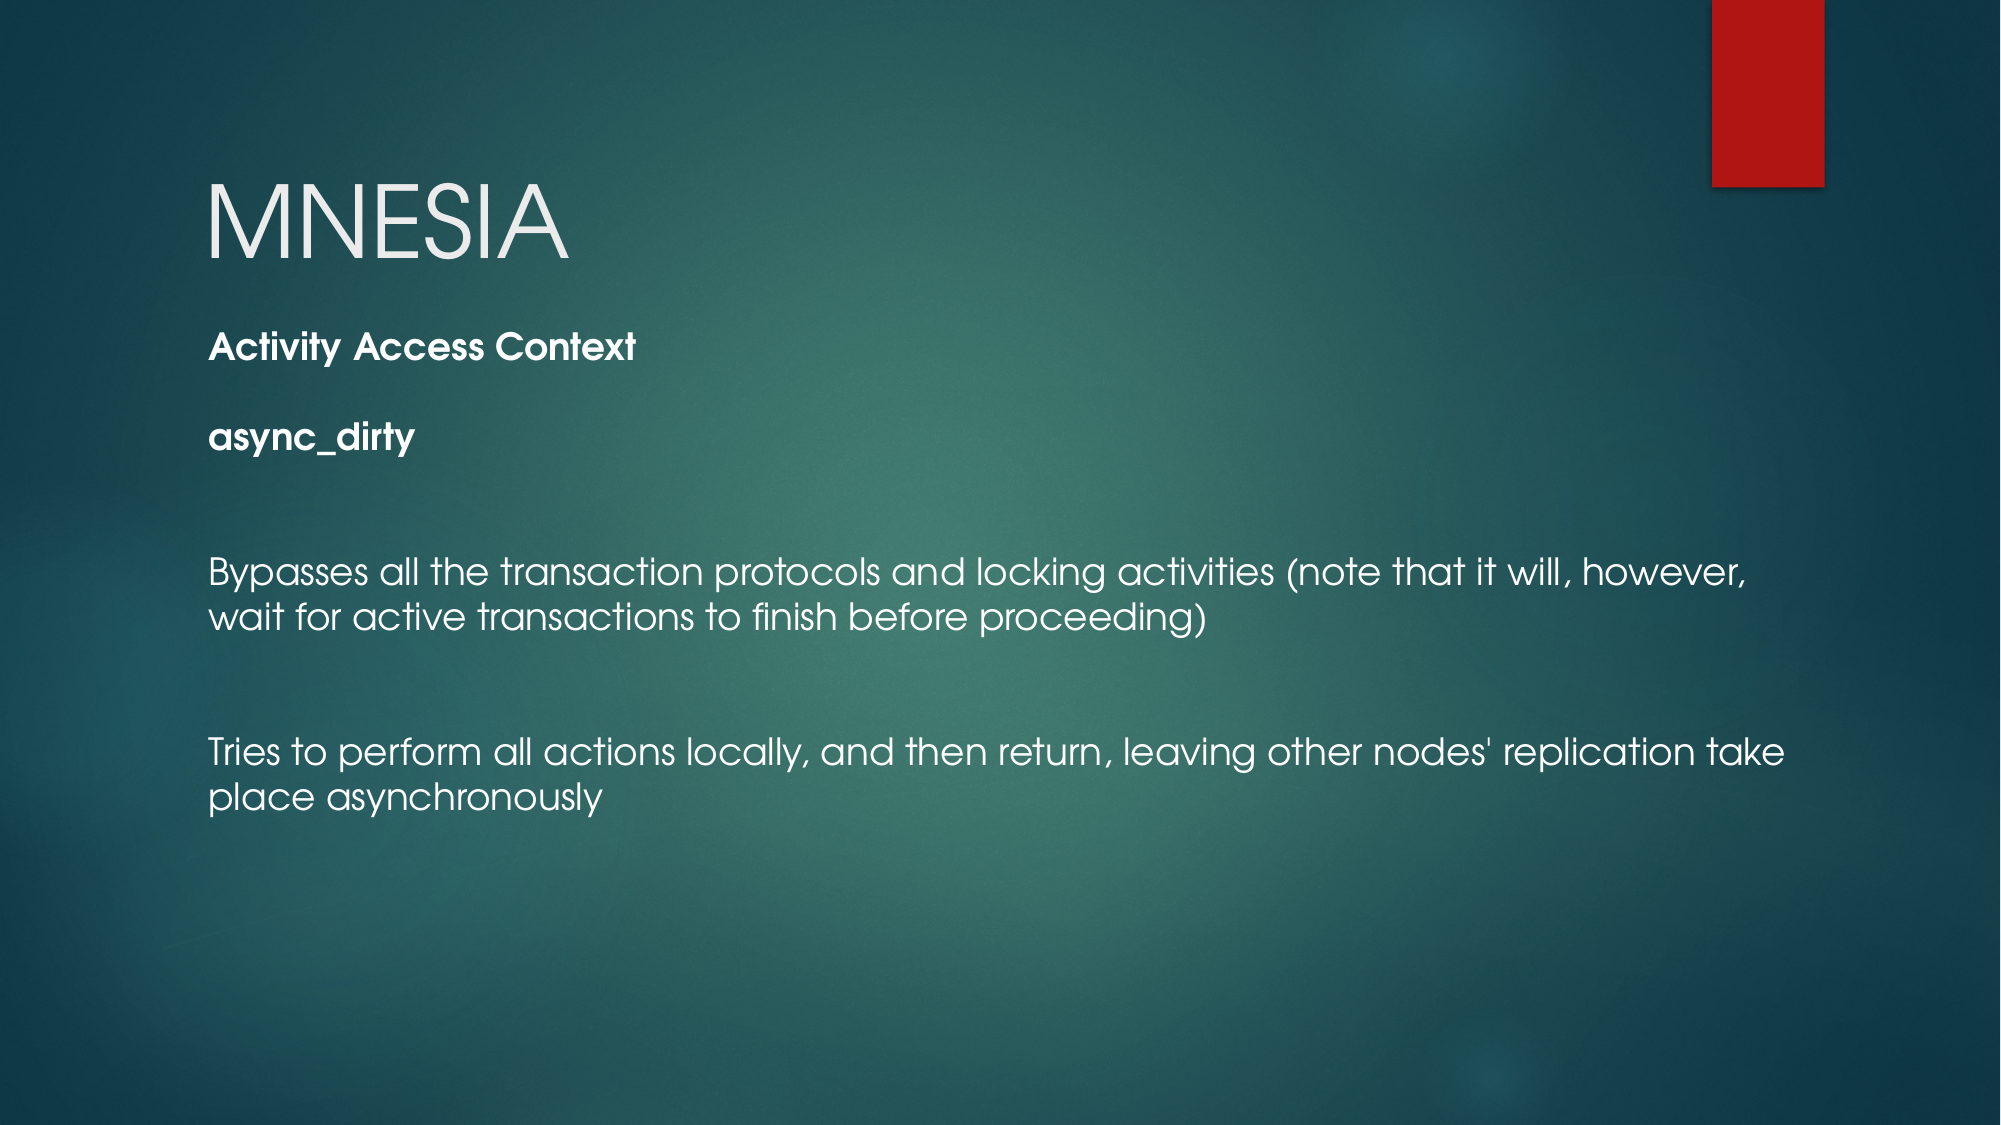

# MNESIA

Activity Access Context

async_dirty

Bypasses all the transaction protocols and locking activities (note that it will, however, wait for active transactions to finish before proceeding)

Tries to perform all actions locally, and then return, leaving other nodes' replication take place asynchronously